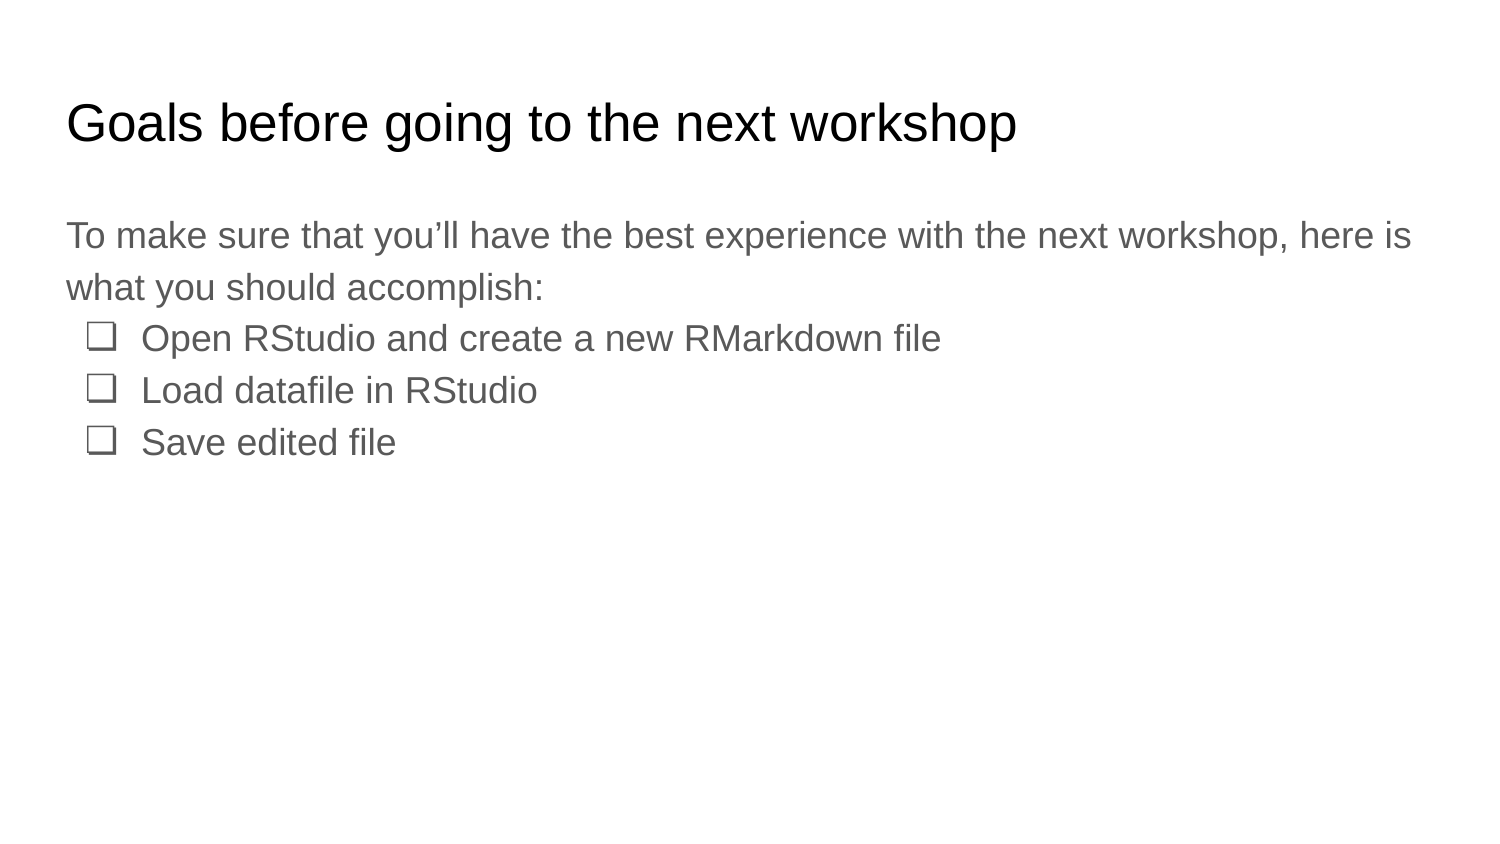

# Goals before going to the next workshop
To make sure that you’ll have the best experience with the next workshop, here is what you should accomplish:
Open RStudio and create a new RMarkdown file
Load datafile in RStudio
Save edited file